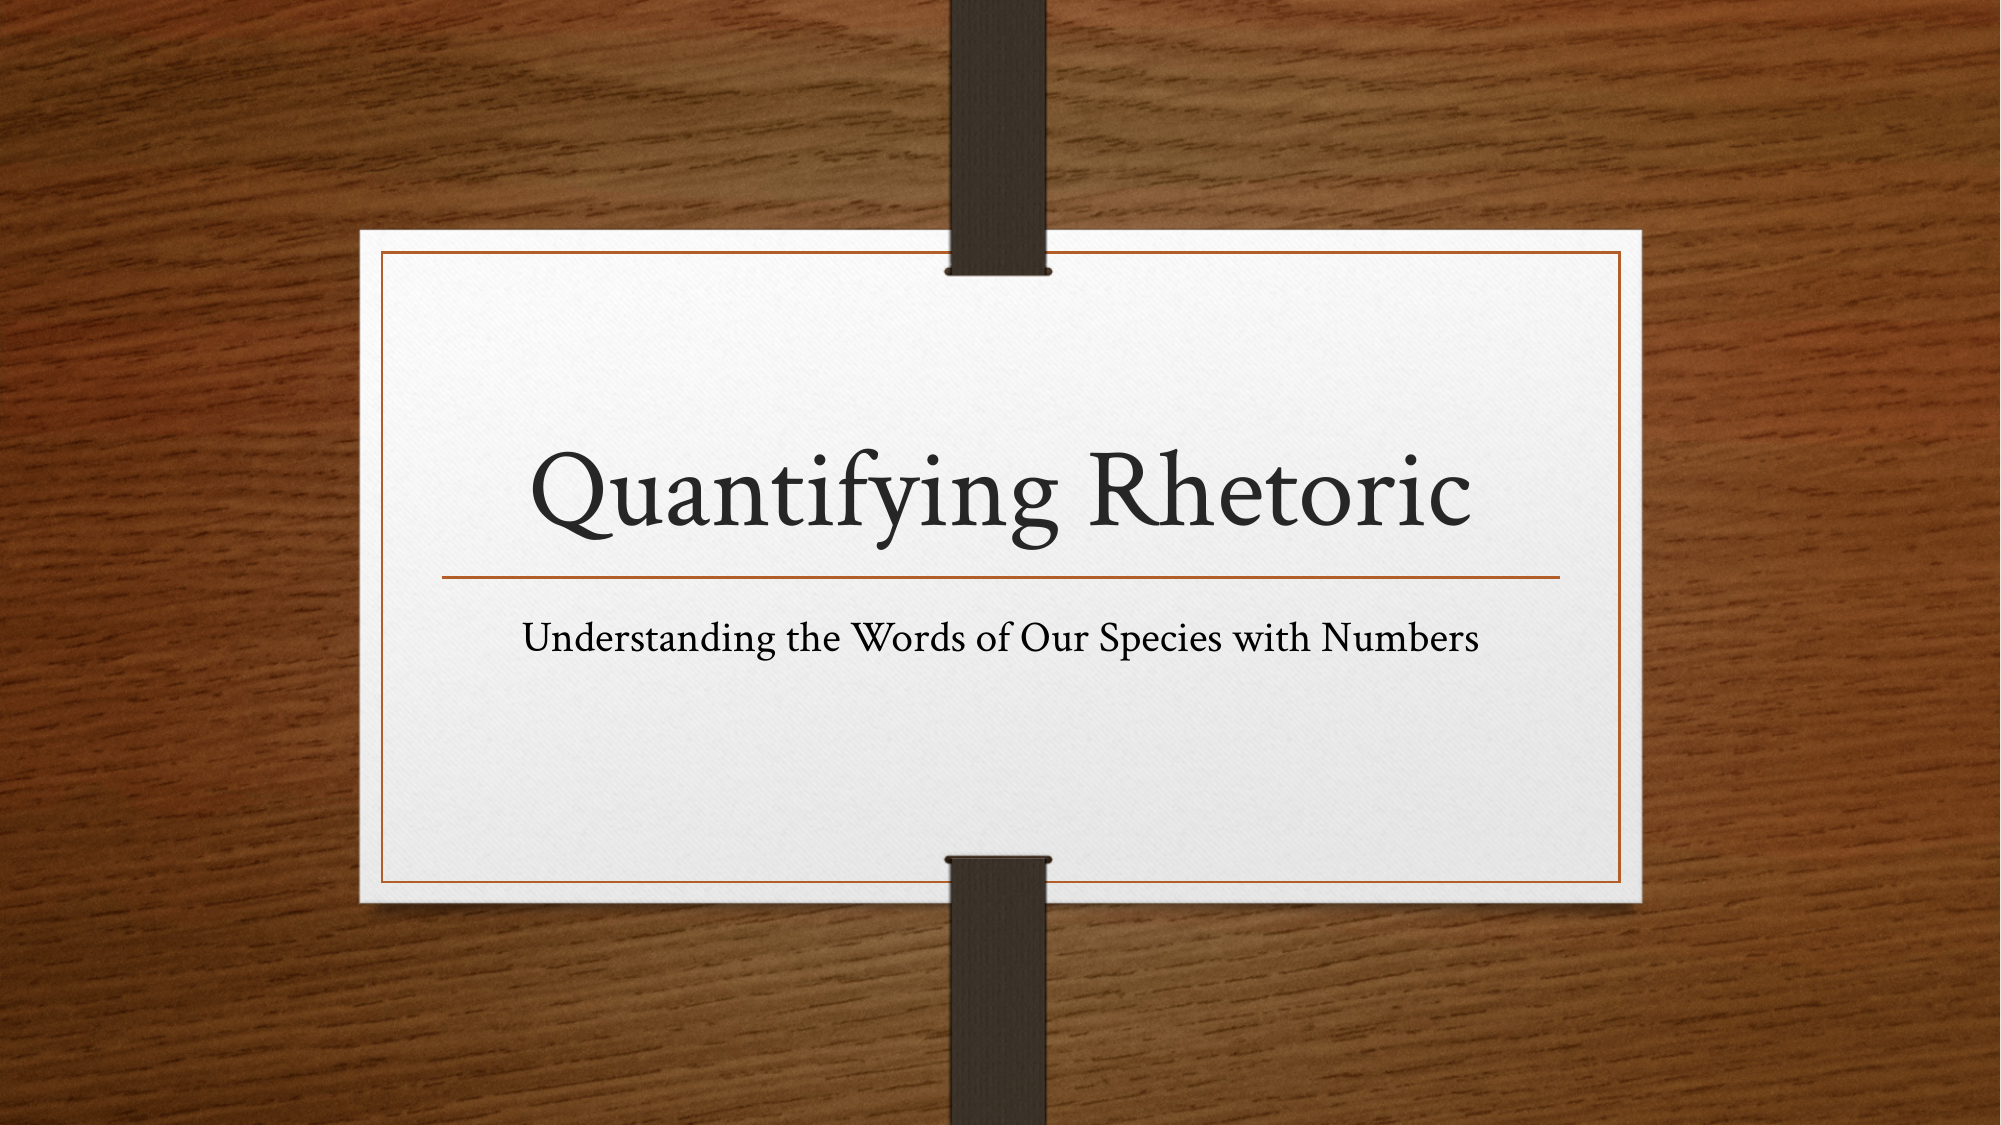

# Quantifying Rhetoric
Understanding the Words of Our Species with Numbers